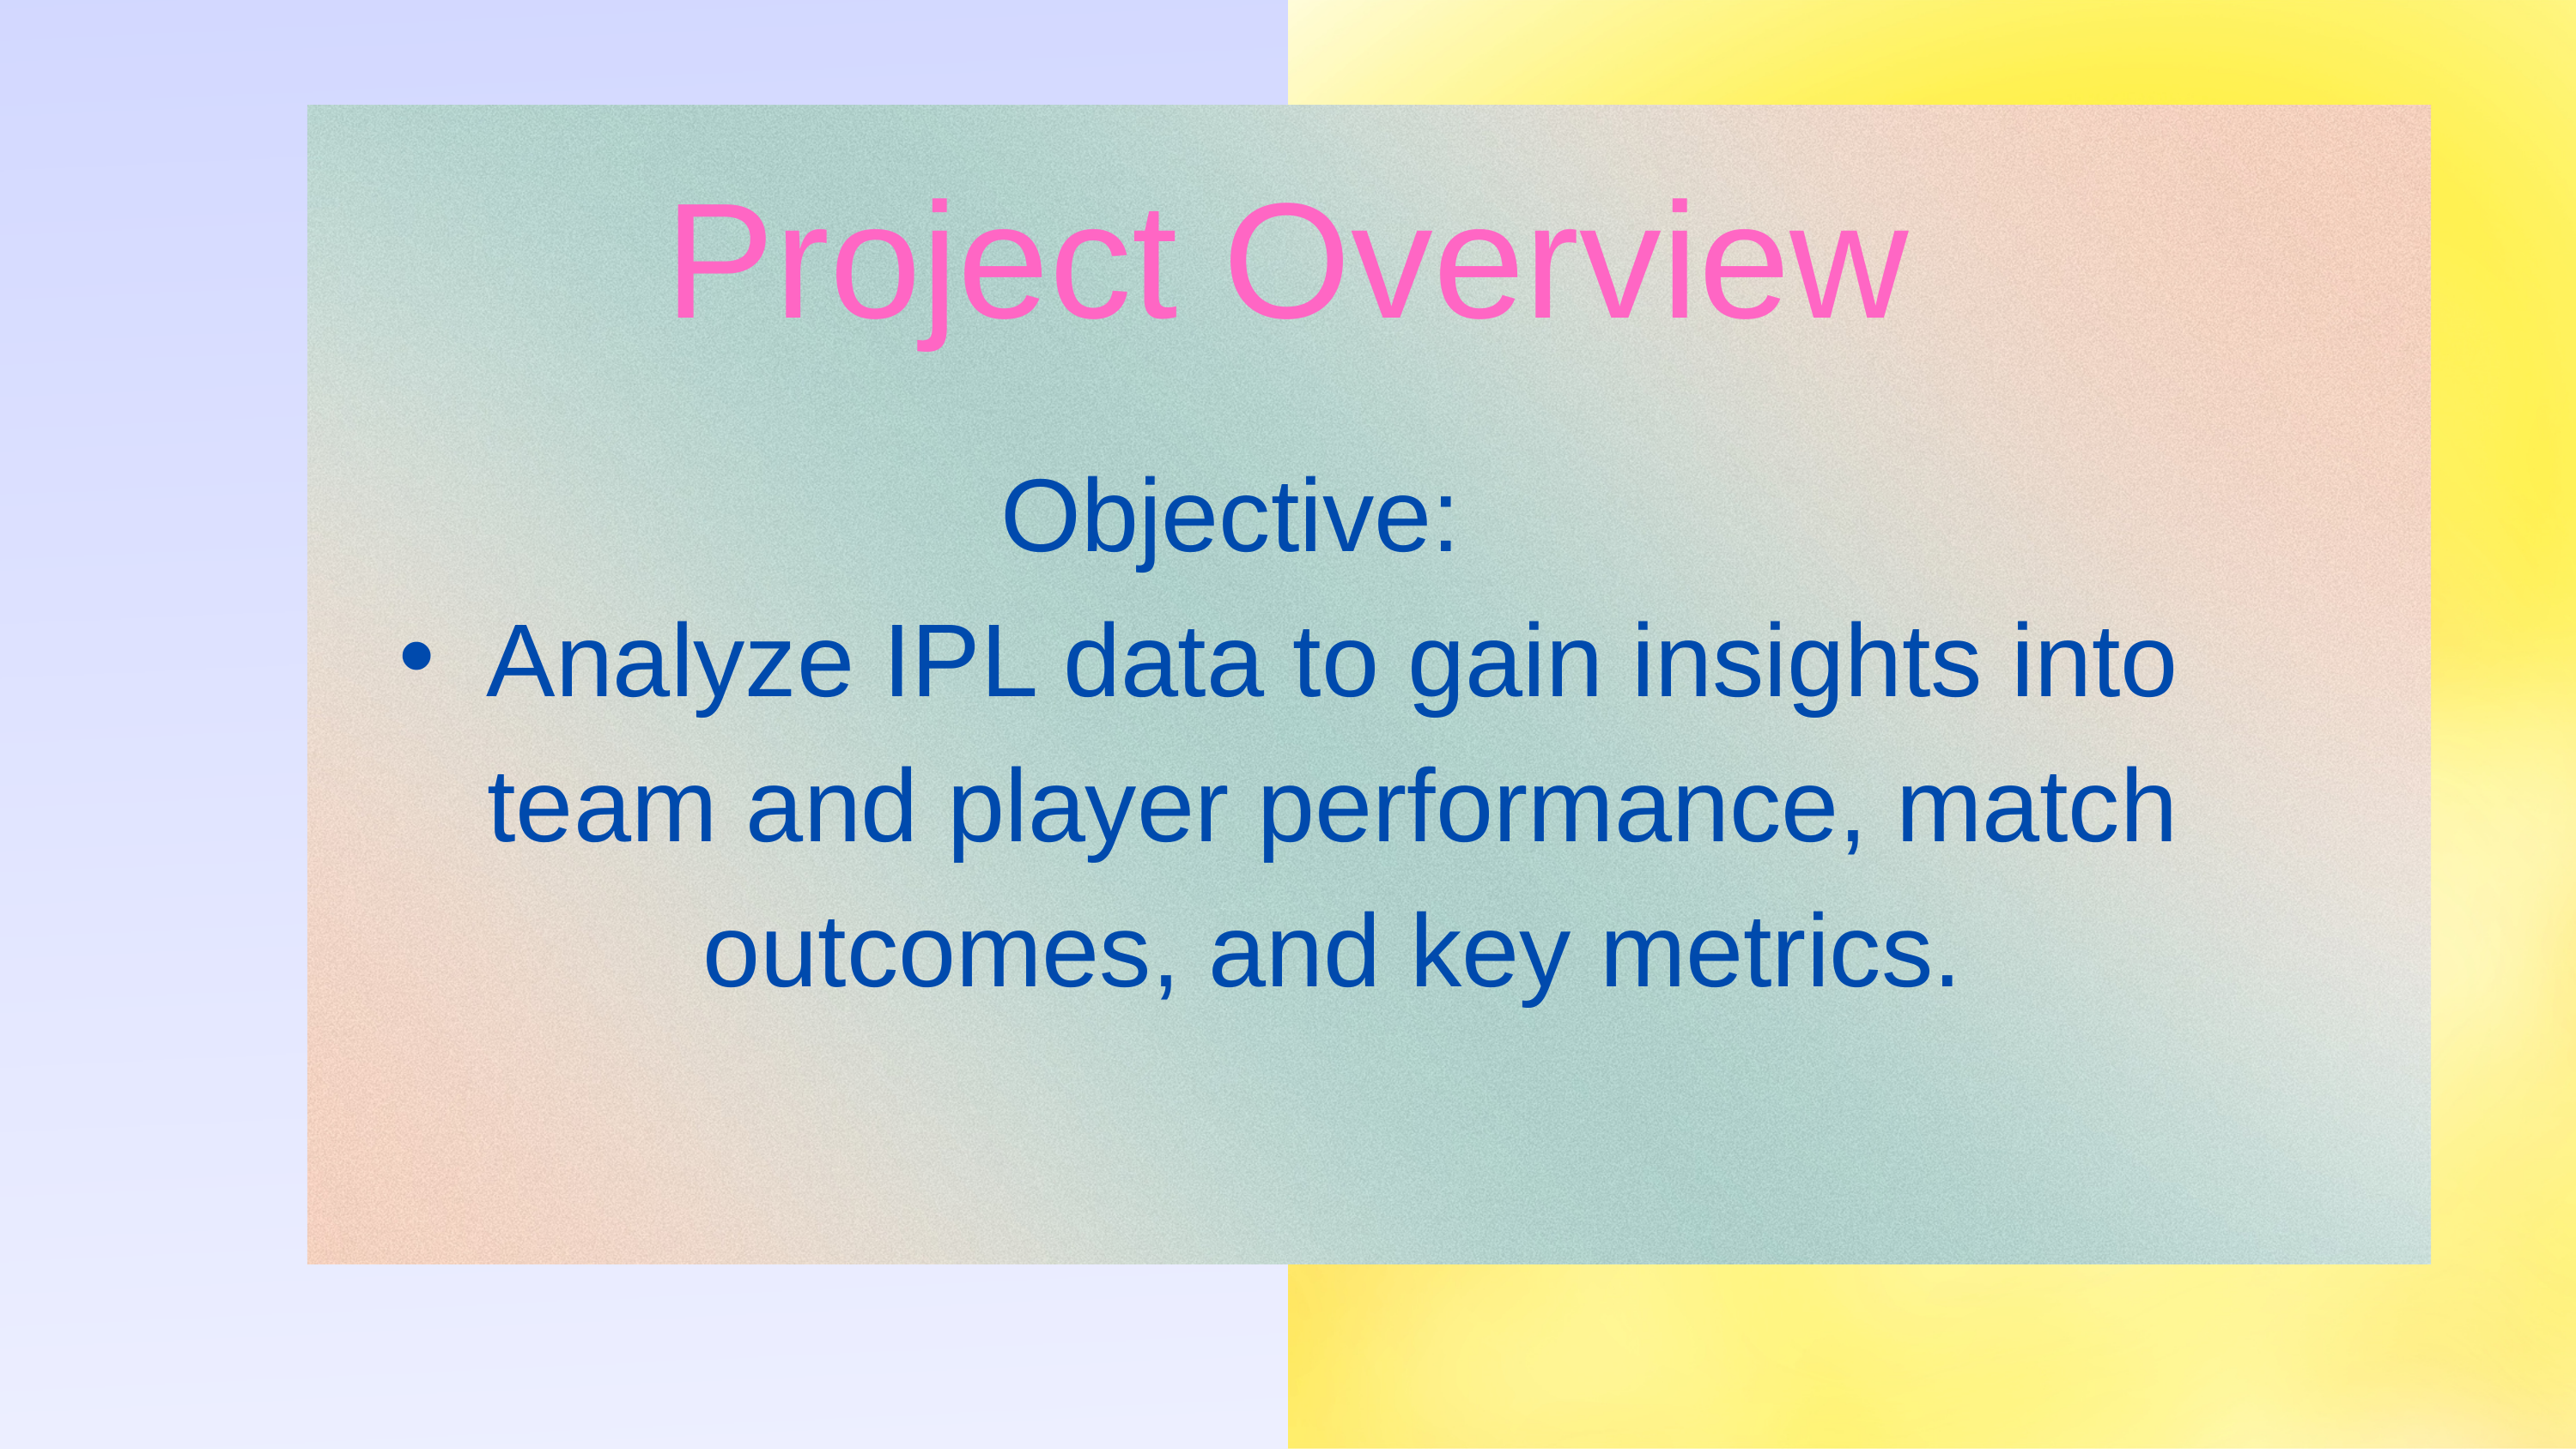

Project Overview
Objective:
Analyze IPL data to gain insights into team and player performance, match outcomes, and key metrics.